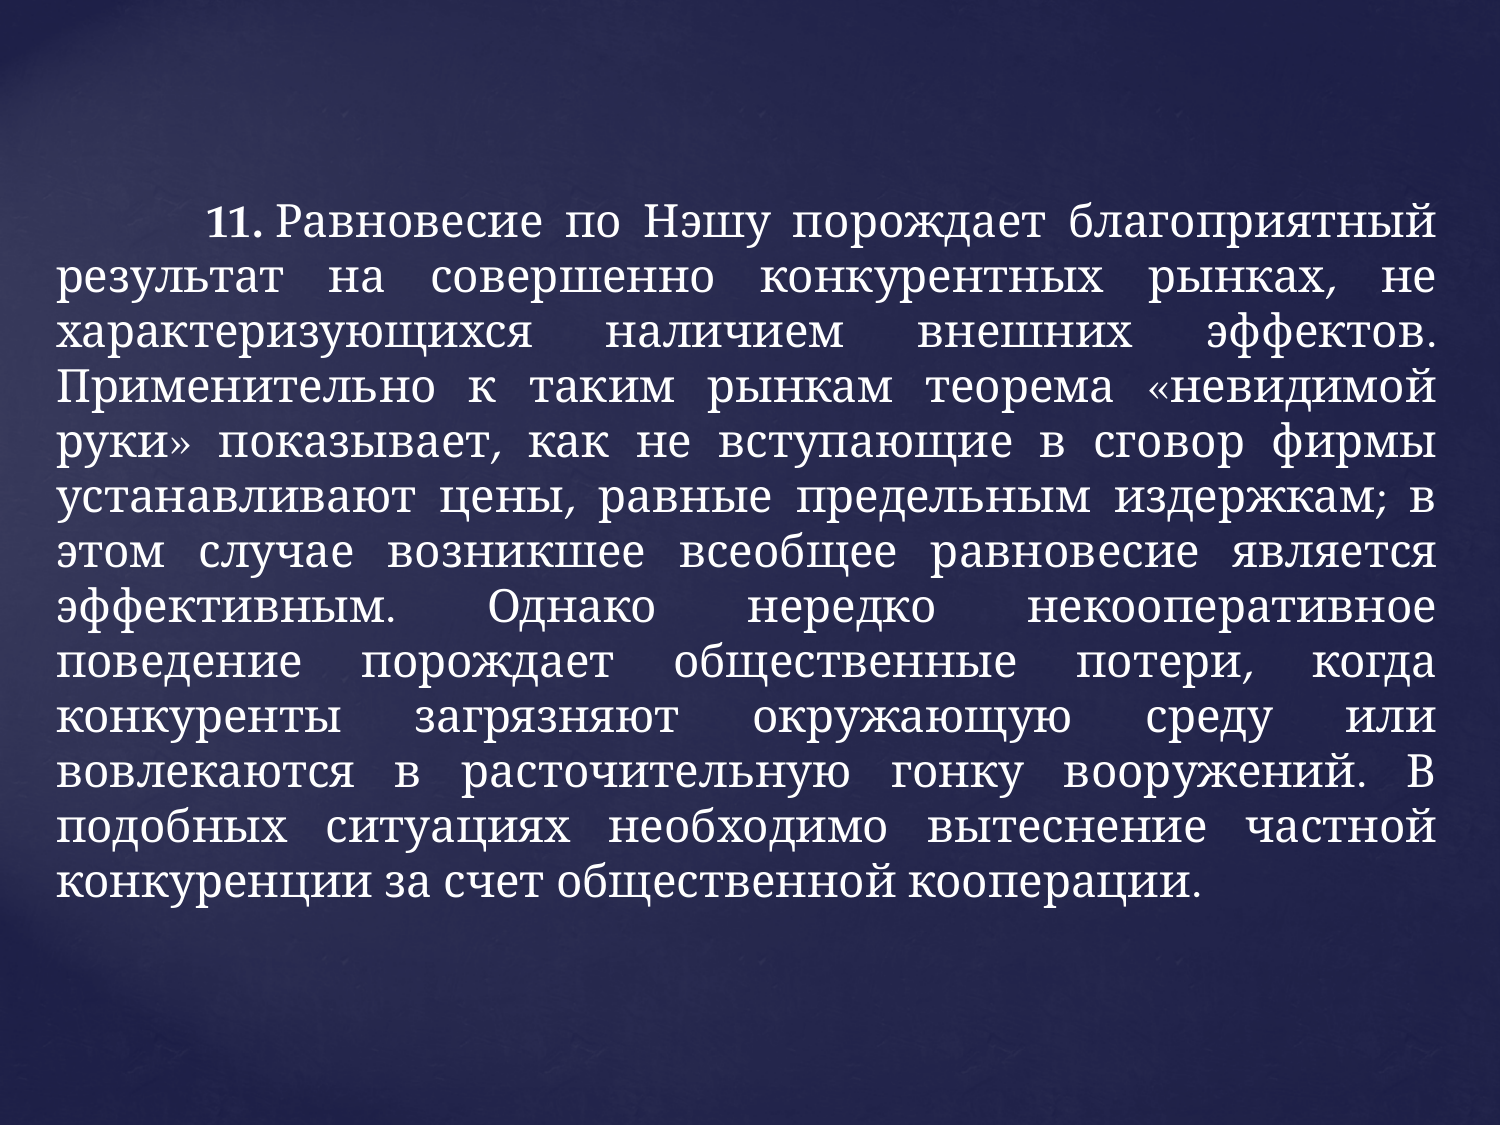

11. Равновесие по Нэшу порождает благоприятный результат на совершенно конкурентных рынках, не характеризующихся наличием внешних эффектов. Применительно к таким рынкам теорема «невидимой руки» показывает, как не вступающие в сговор фирмы устанавливают цены, равные предельным издержкам; в этом случае возникшее всеобщее равновесие является эффективным. Однако нередко некооперативное поведение порождает общественные потери, когда конкуренты загрязняют окружающую среду или вовлекаются в расточительную гонку вооружений. В подобных ситуациях необходимо вытеснение частной конкуренции за счет общественной кооперации.